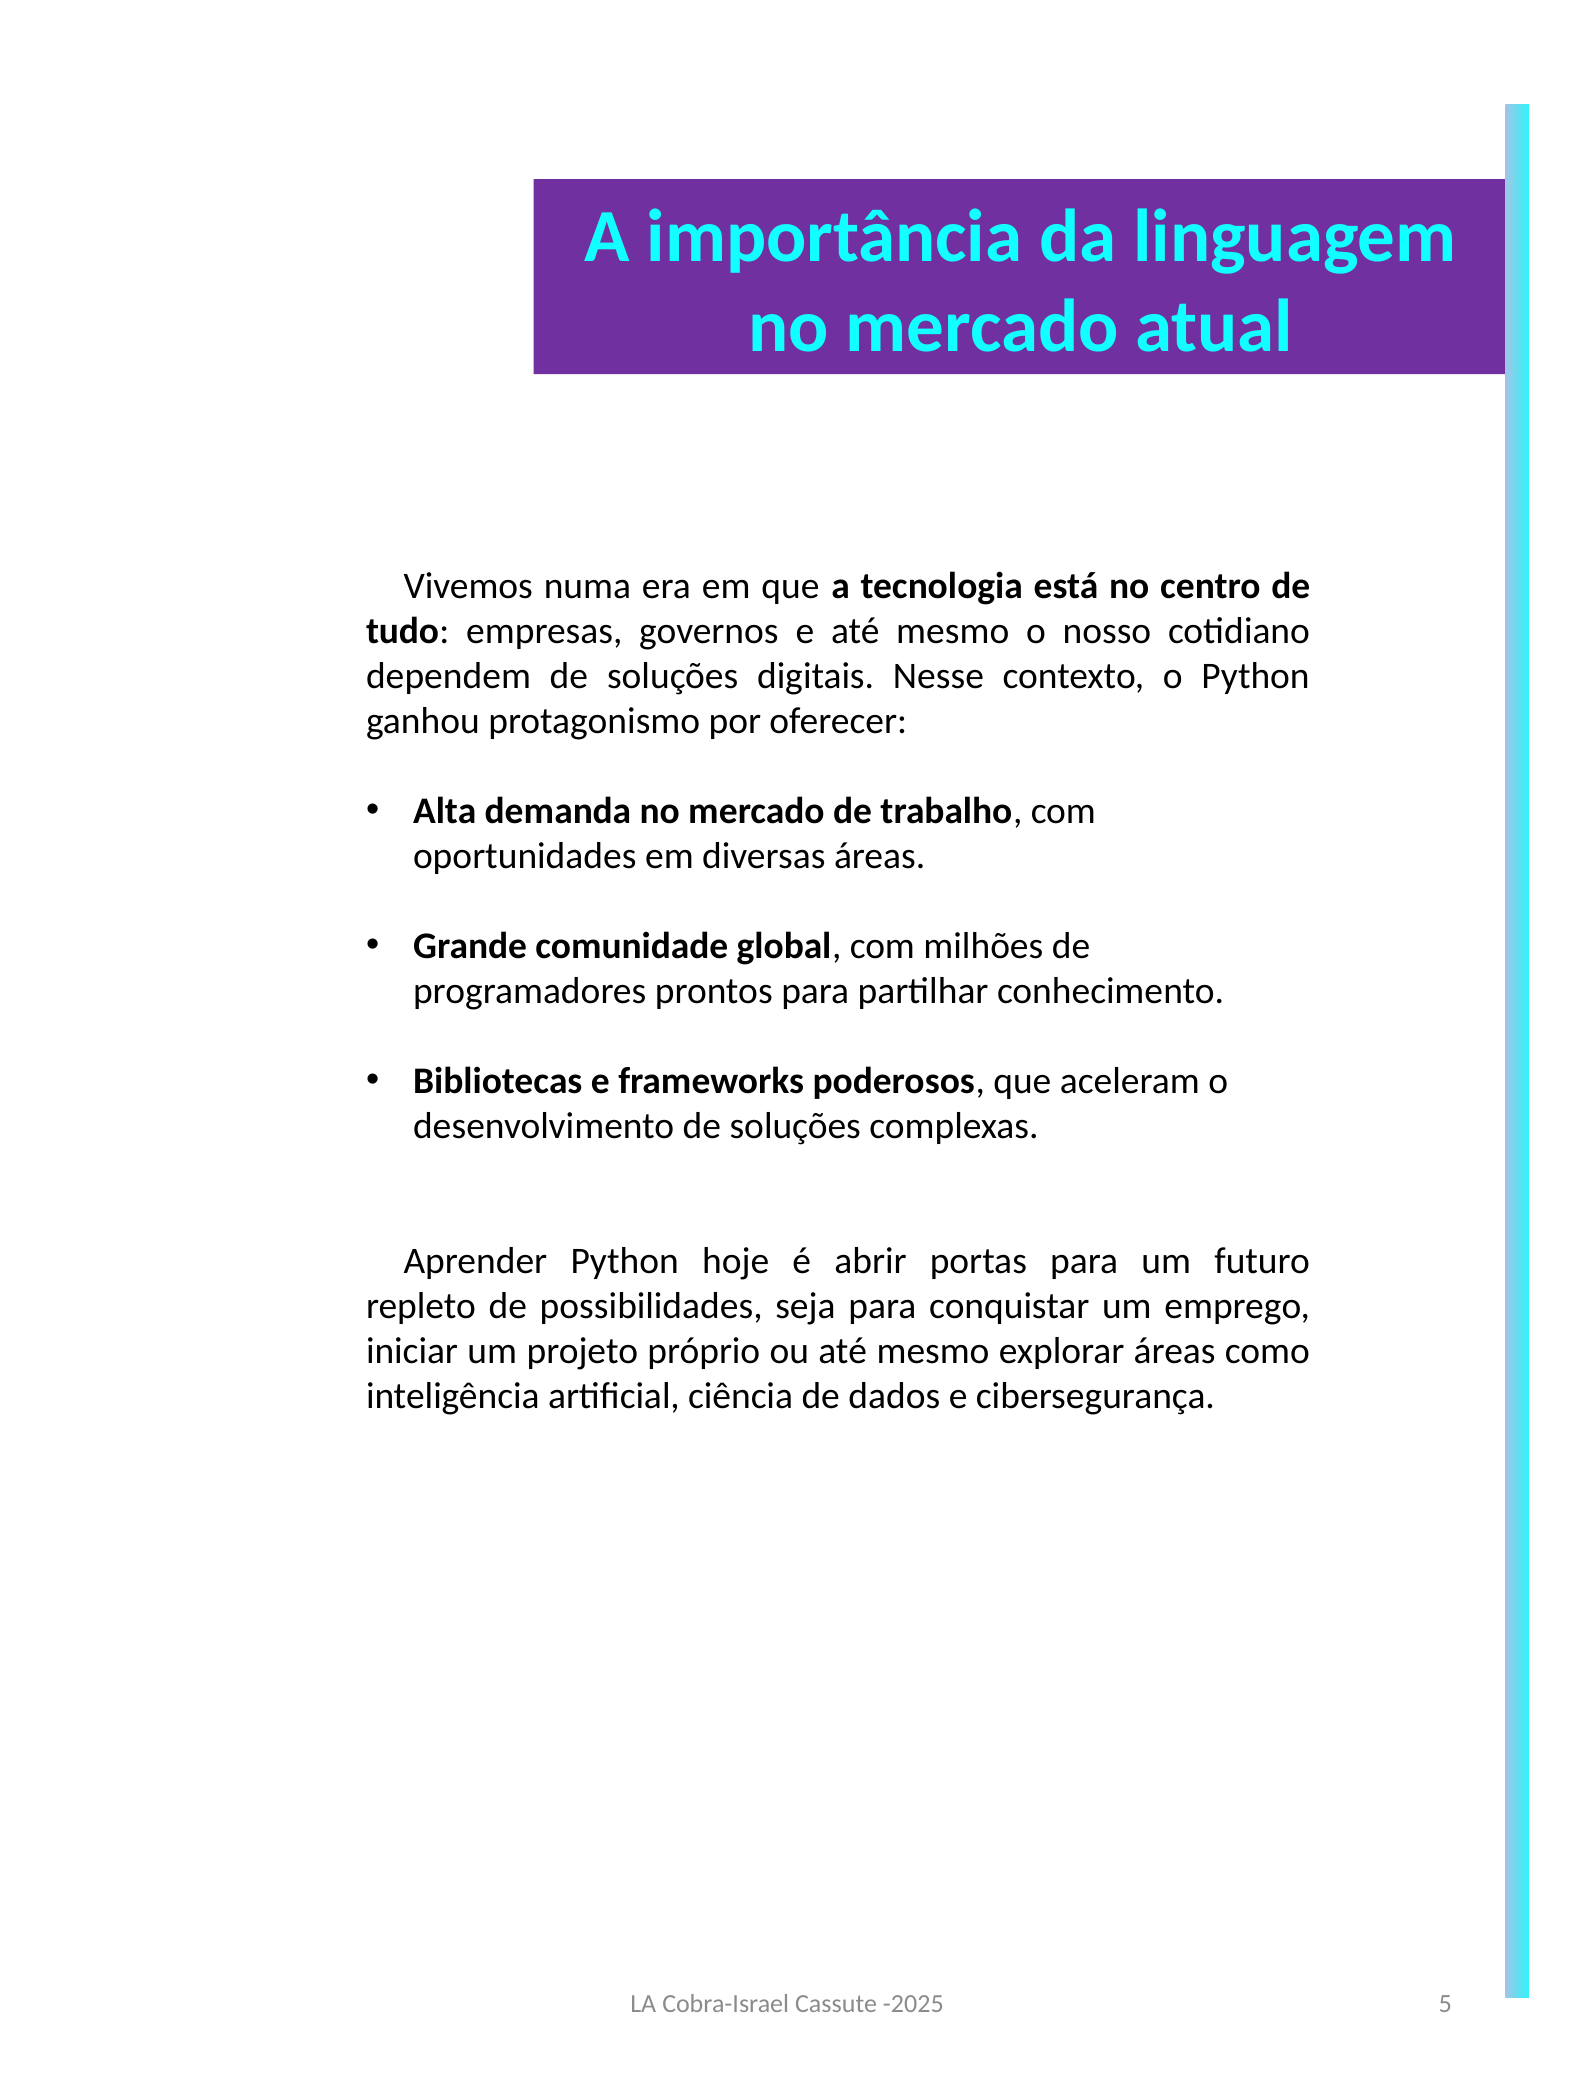

A importância da linguagem no mercado atual
 Vivemos numa era em que a tecnologia está no centro de tudo: empresas, governos e até mesmo o nosso cotidiano dependem de soluções digitais. Nesse contexto, o Python ganhou protagonismo por oferecer:

Alta demanda no mercado de trabalho, com oportunidades em diversas áreas.

Grande comunidade global, com milhões de programadores prontos para partilhar conhecimento.

Bibliotecas e frameworks poderosos, que aceleram o desenvolvimento de soluções complexas.

 Aprender Python hoje é abrir portas para um futuro repleto de possibilidades, seja para conquistar um emprego, iniciar um projeto próprio ou até mesmo explorar áreas como inteligência artificial, ciência de dados e cibersegurança.

LA Cobra-Israel Cassute -2025
5